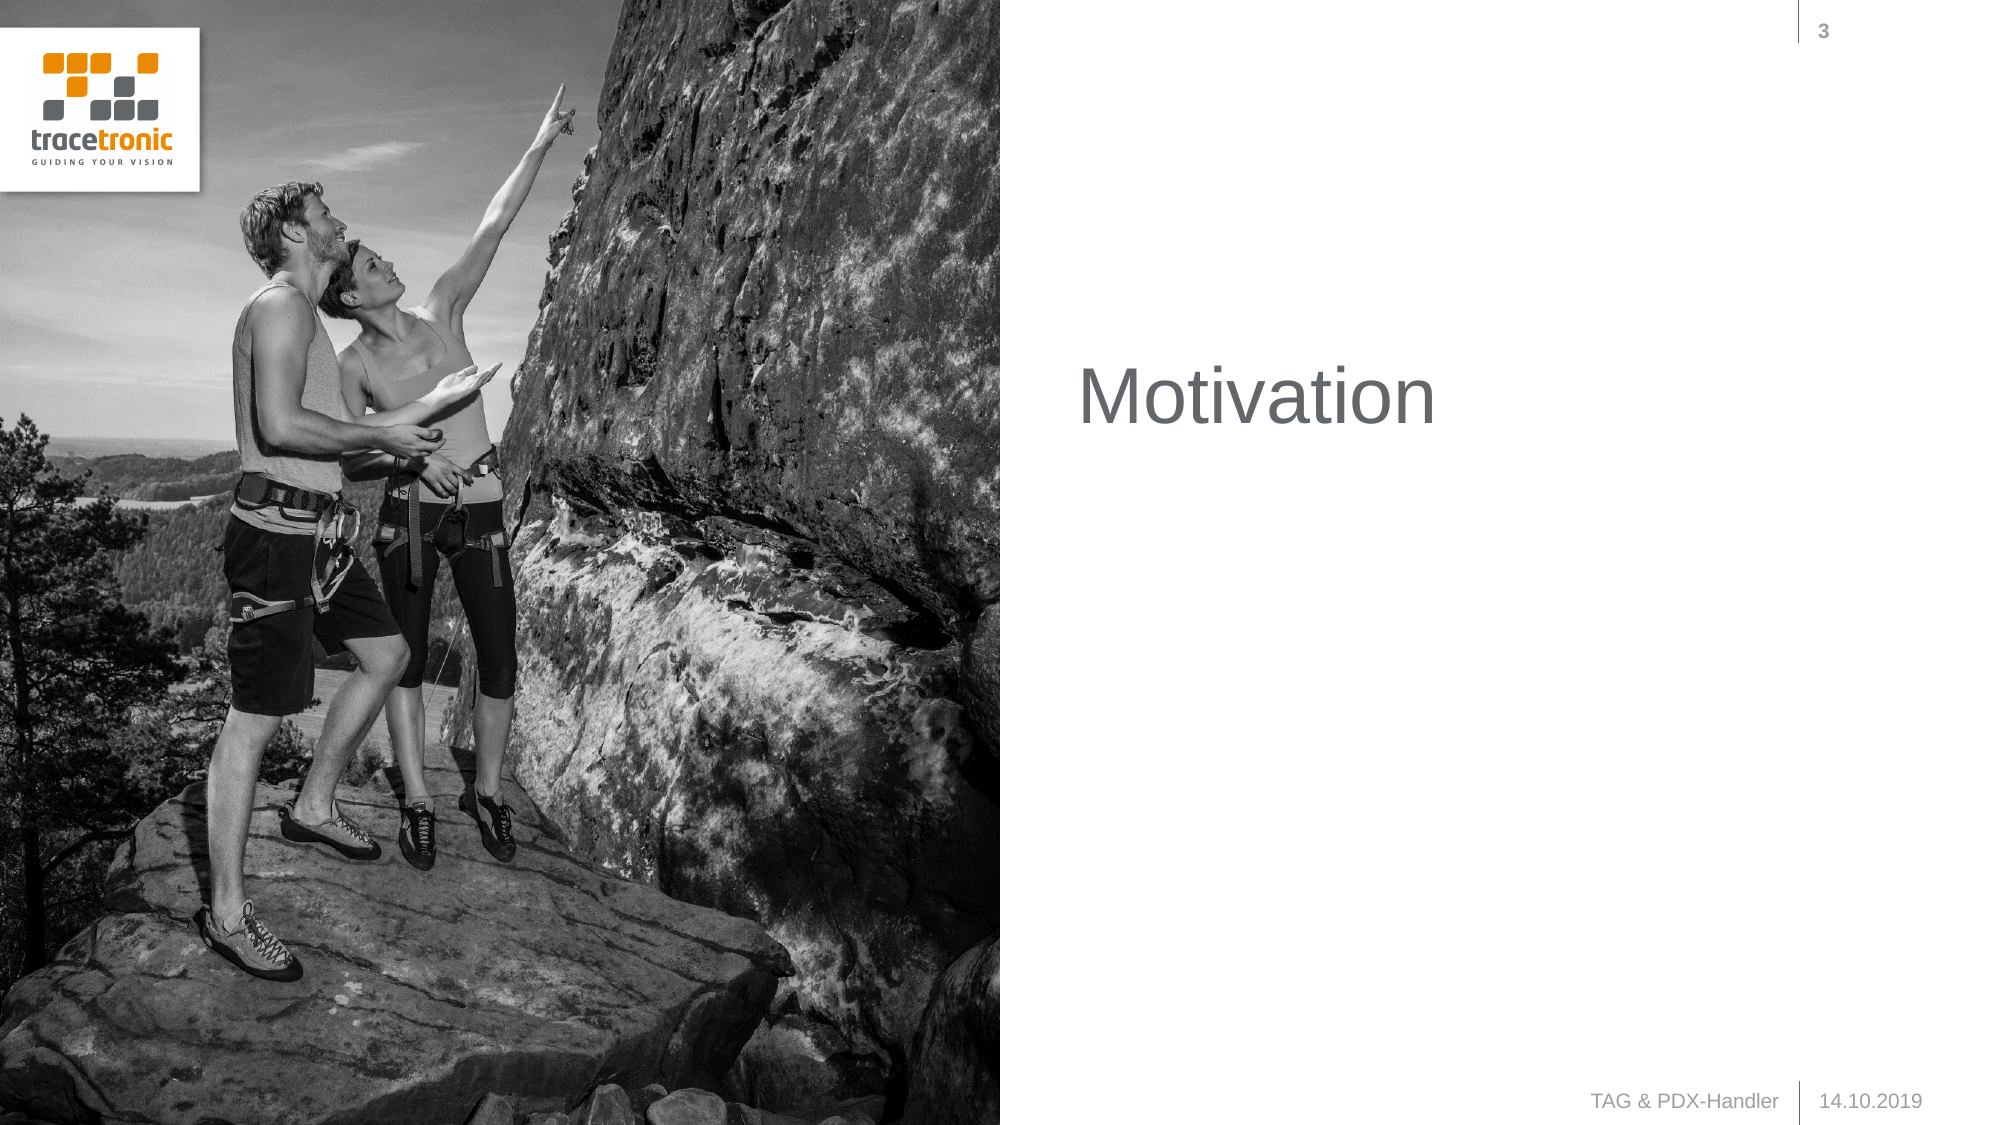

3
# Motivation

TAG & PDX-Handler
14.10.2019